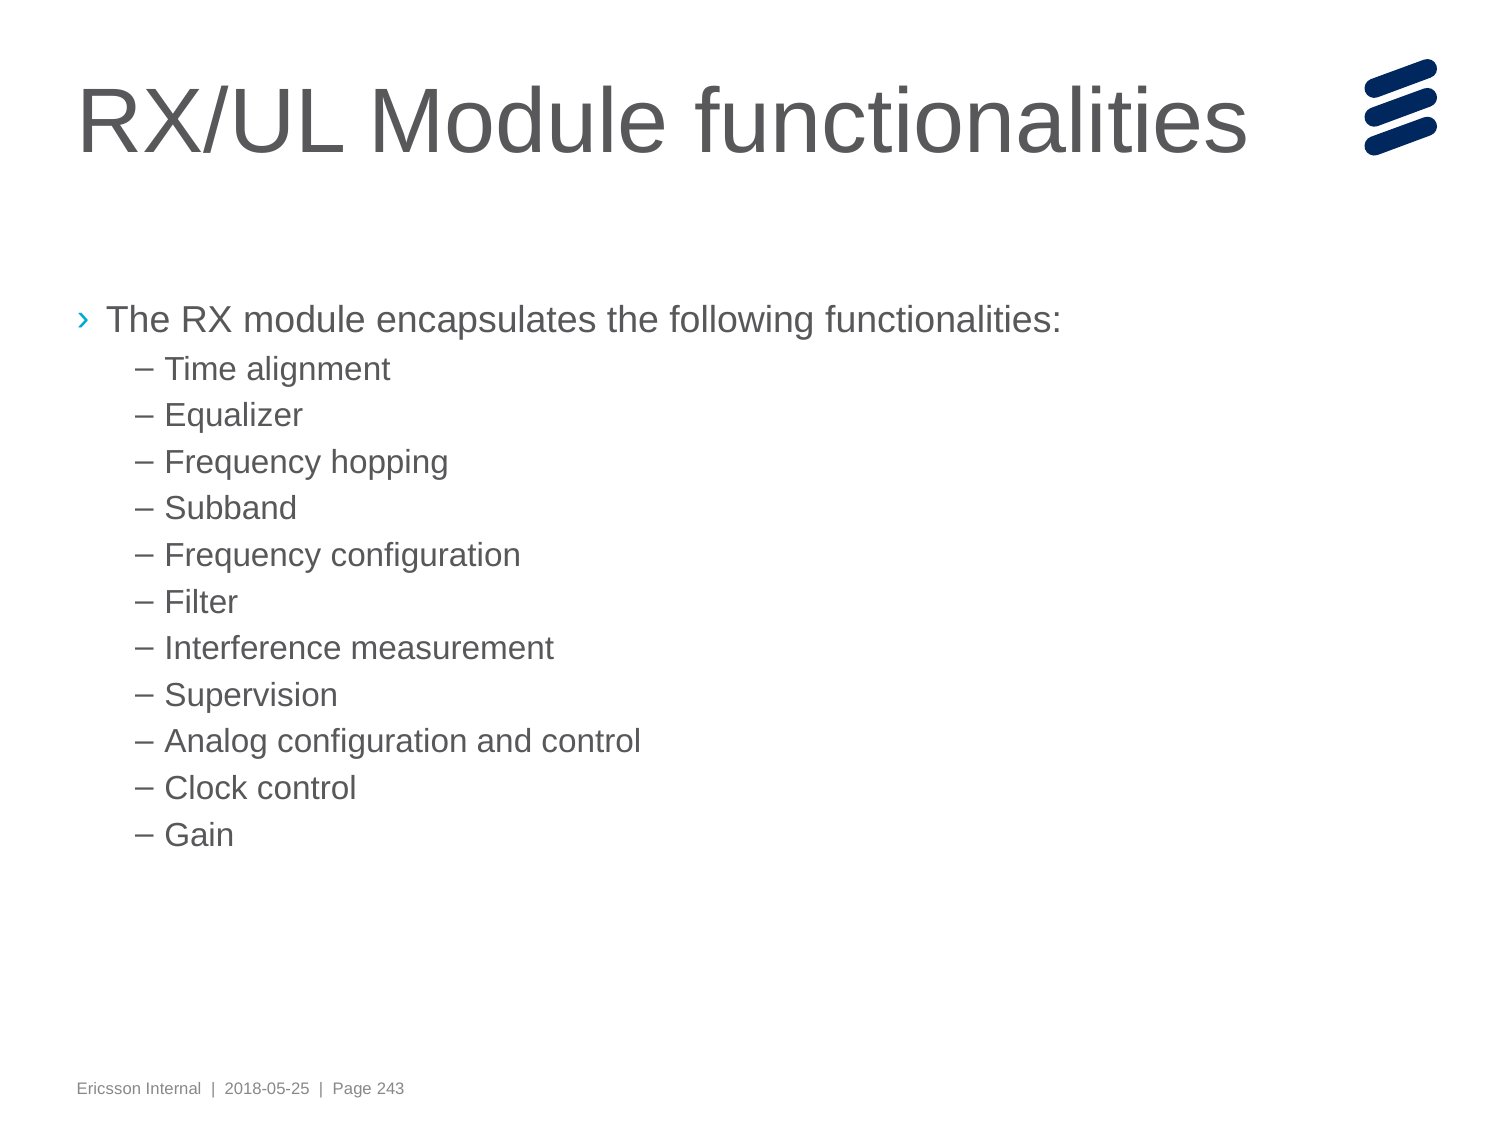

# RX/UL Module functionalities
The RX module encapsulates the following functionalities:
Time alignment
Equalizer
Frequency hopping
Subband
Frequency configuration
Filter
Interference measurement
Supervision
Analog configuration and control
Clock control
Gain